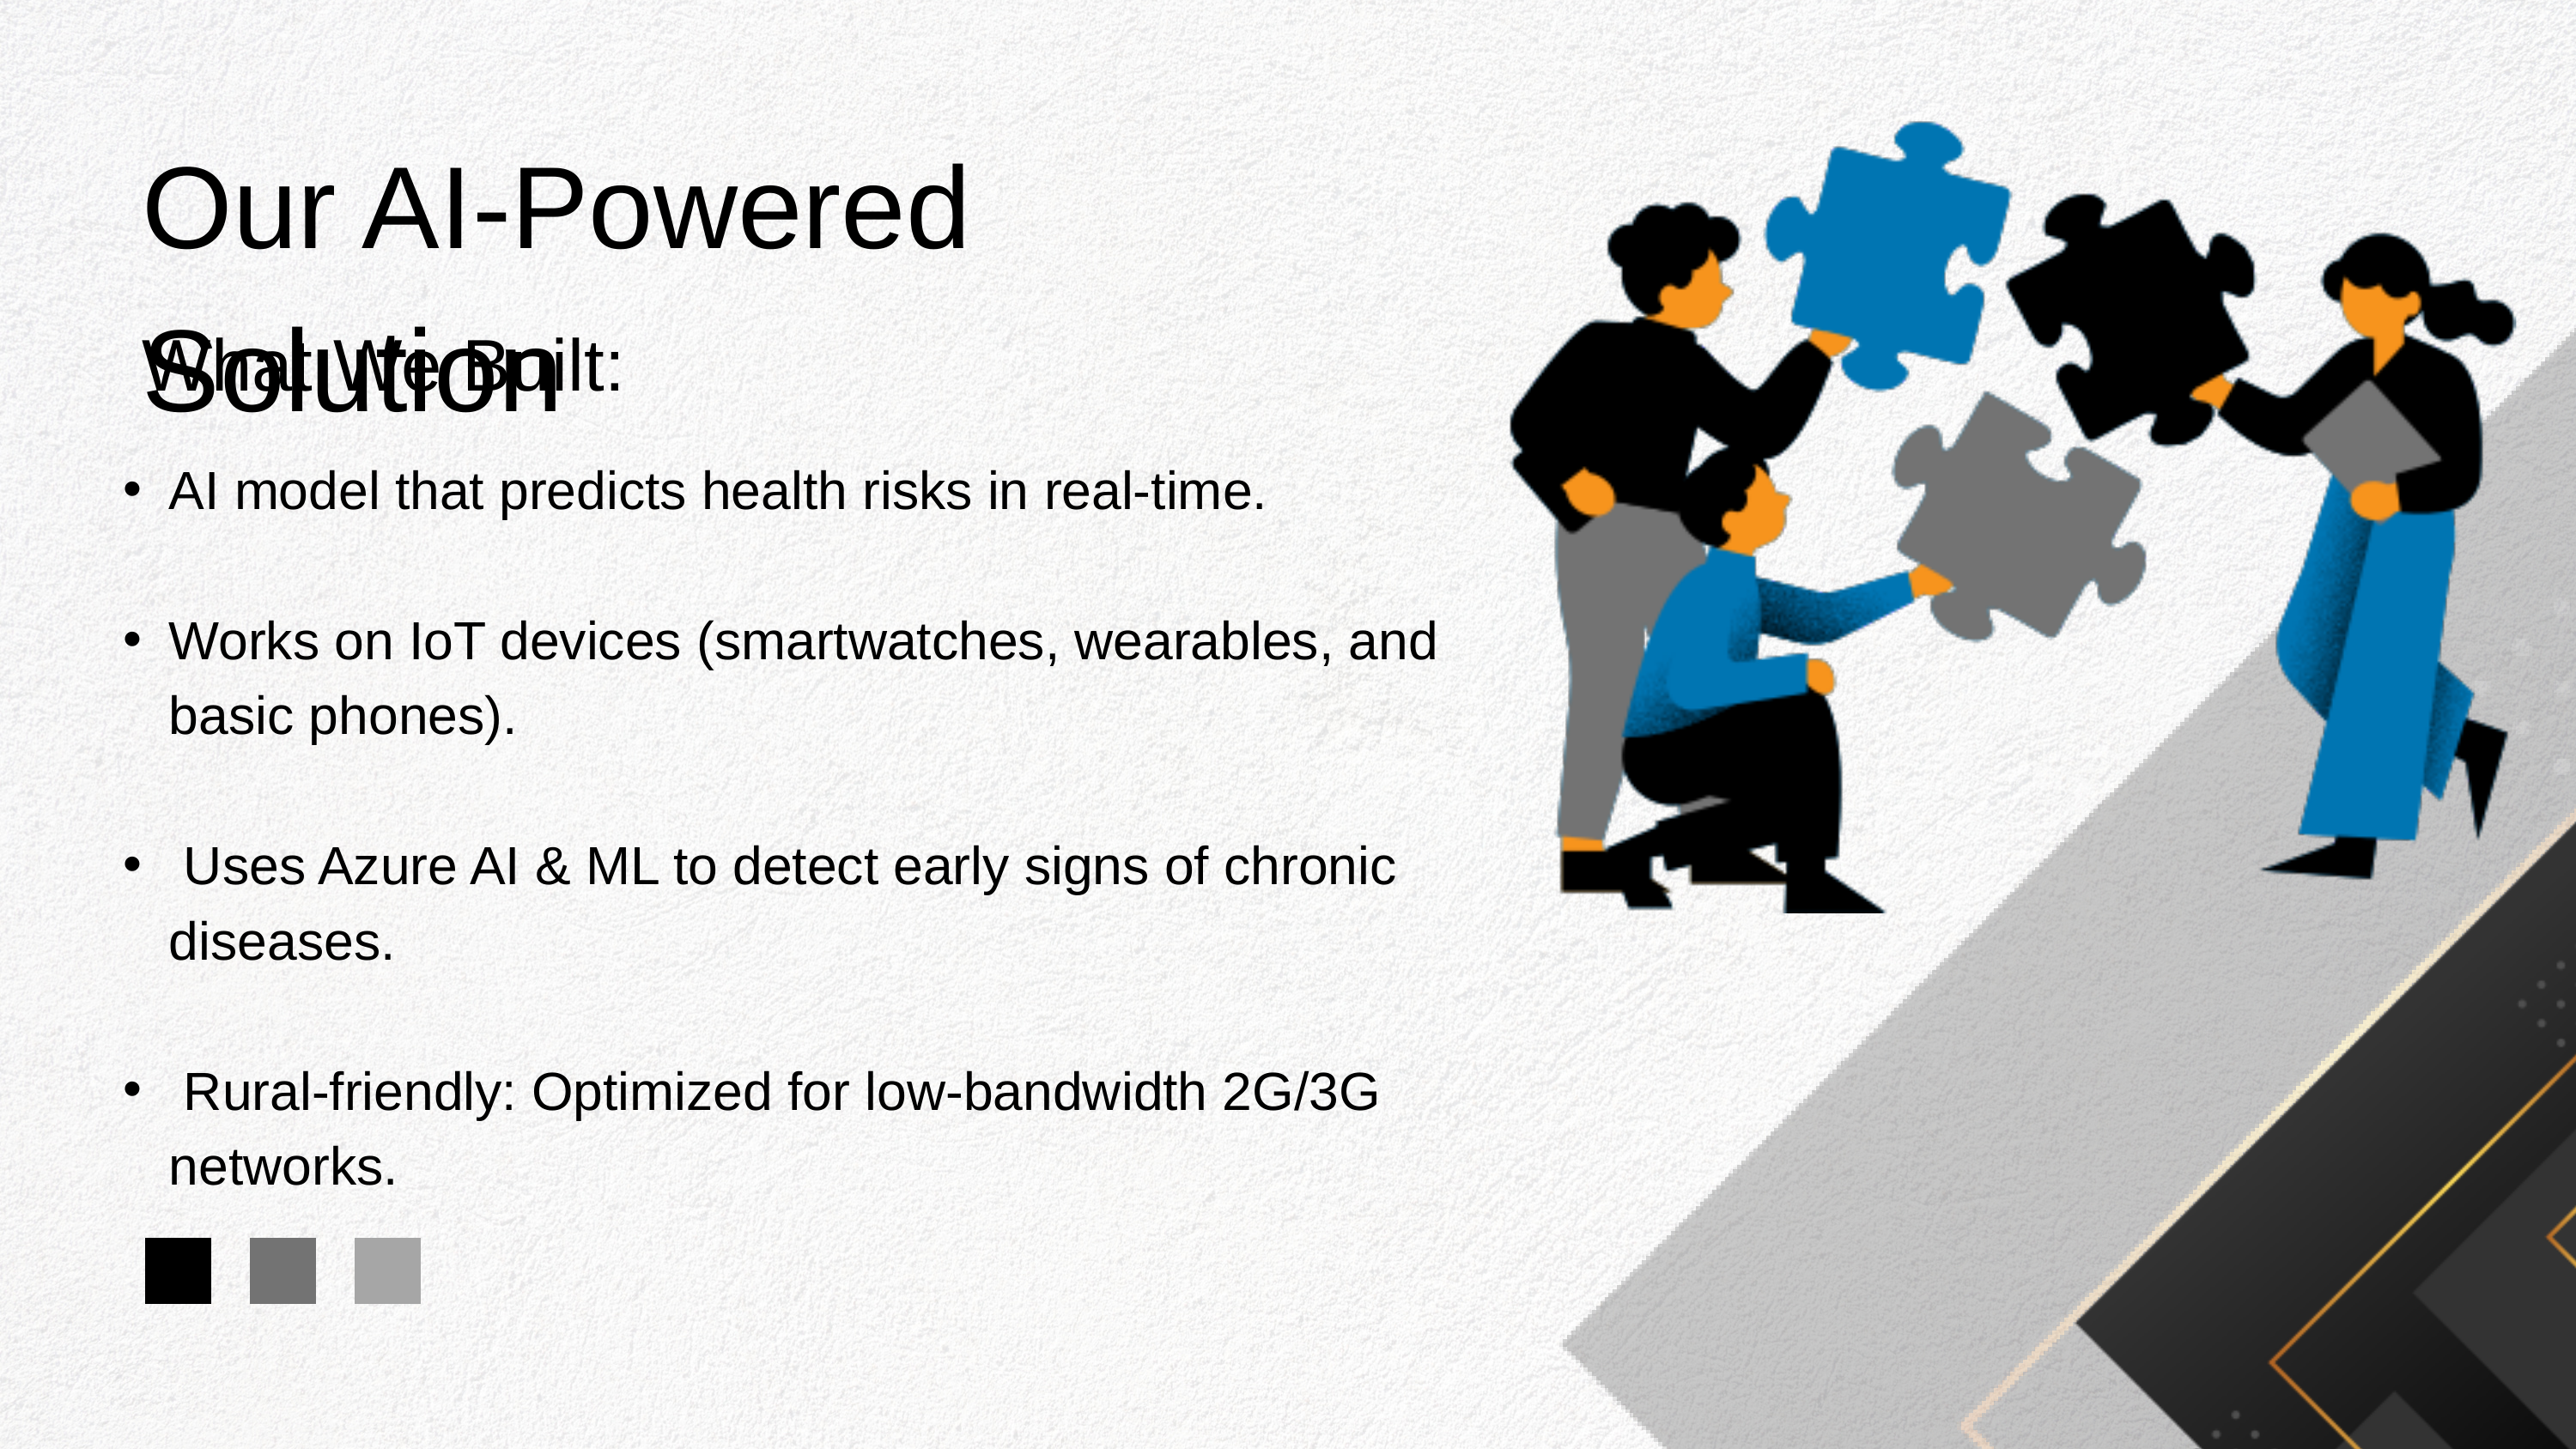

Our AI-Powered Solution

What We Built:
AI model that predicts health risks in real-time.

Works on IoT devices (smartwatches, wearables, and basic phones).

 Uses Azure AI & ML to detect early signs of chronic diseases.

 Rural-friendly: Optimized for low-bandwidth 2G/3G networks.